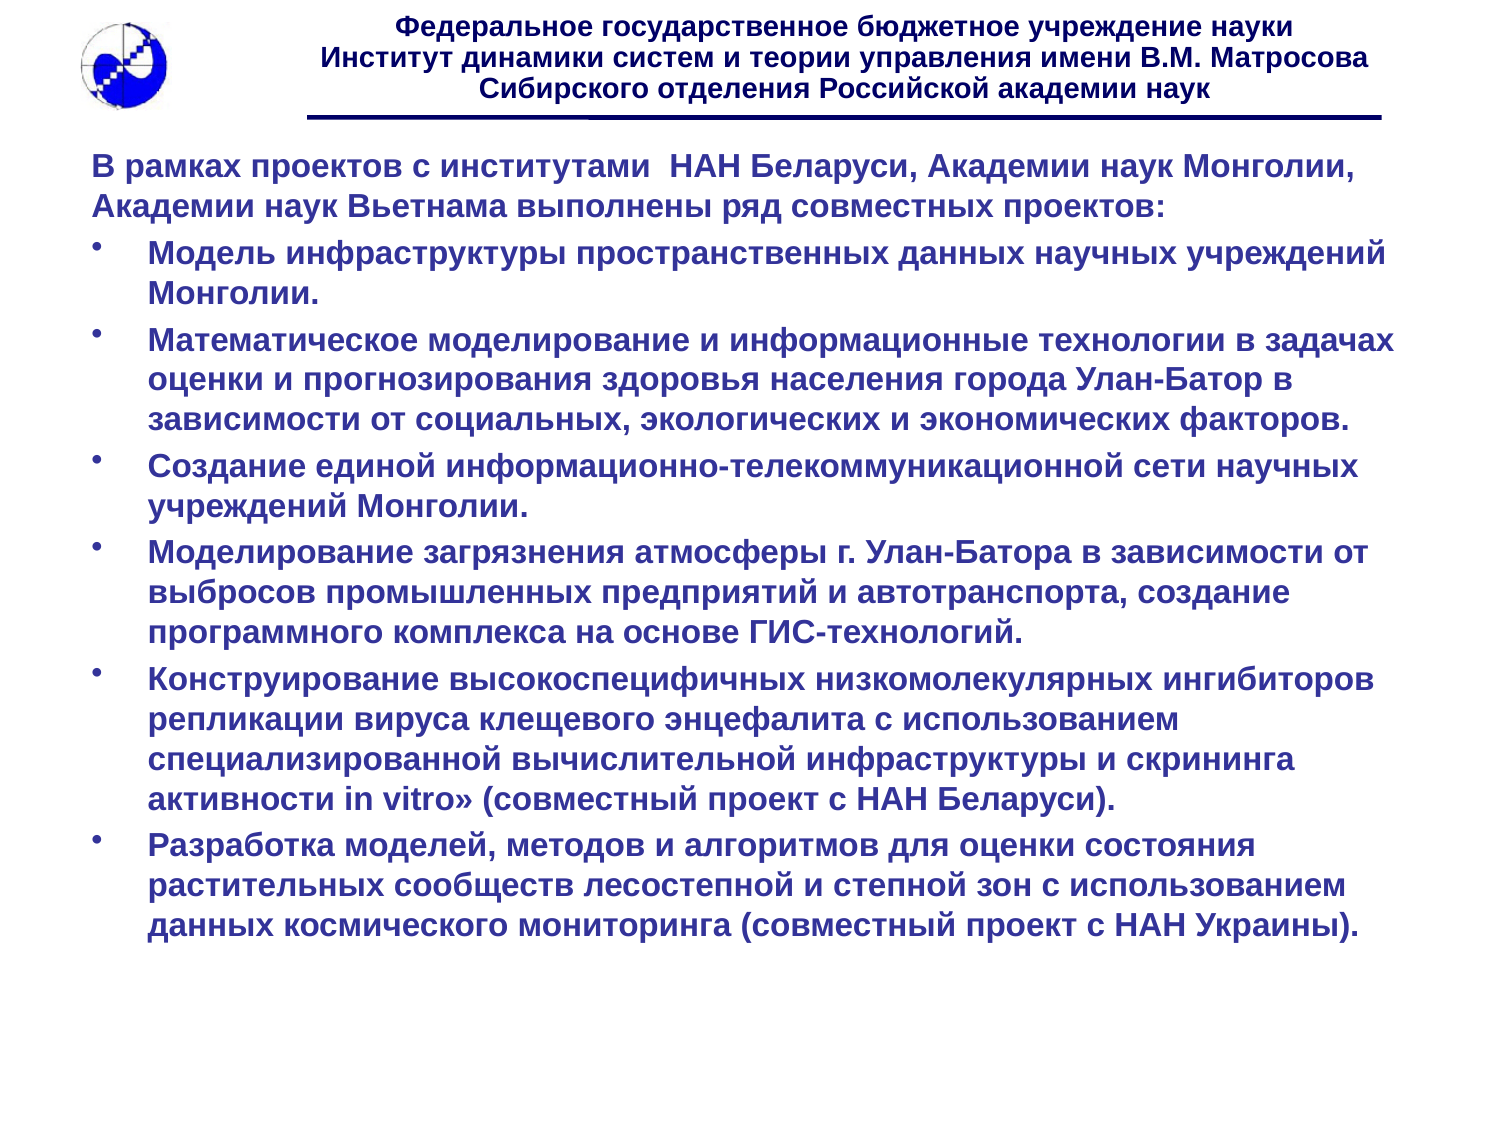

В рамках проектов с институтами  НАН Беларуси, Академии наук Монголии, Академии наук Вьетнама выполнены ряд совместных проектов:
Модель инфраструктуры пространственных данных научных учреждений Монголии.
Математическое моделирование и информационные технологии в задачах оценки и прогнозирования здоровья населения города Улан-Батор в зависимости от социальных, экологических и экономических факторов.
Создание единой информационно-телекоммуникационной сети научных учреждений Монголии.
Моделирование загрязнения атмосферы г. Улан-Батора в зависимости от выбросов промышленных предприятий и автотранспорта, создание программного комплекса на основе ГИС-технологий.
Конструирование высокоспецифичных низкомолекулярных ингибиторов репликации вируса клещевого энцефалита с использованием специализированной вычислительной инфраструктуры и скрининга активности in vitro» (совместный проект с НАН Беларуси).
Разработка моделей, методов и алгоритмов для оценки состояния растительных сообществ лесостепной и степной зон с использованием данных космического мониторинга (совместный проект с НАН Украины).